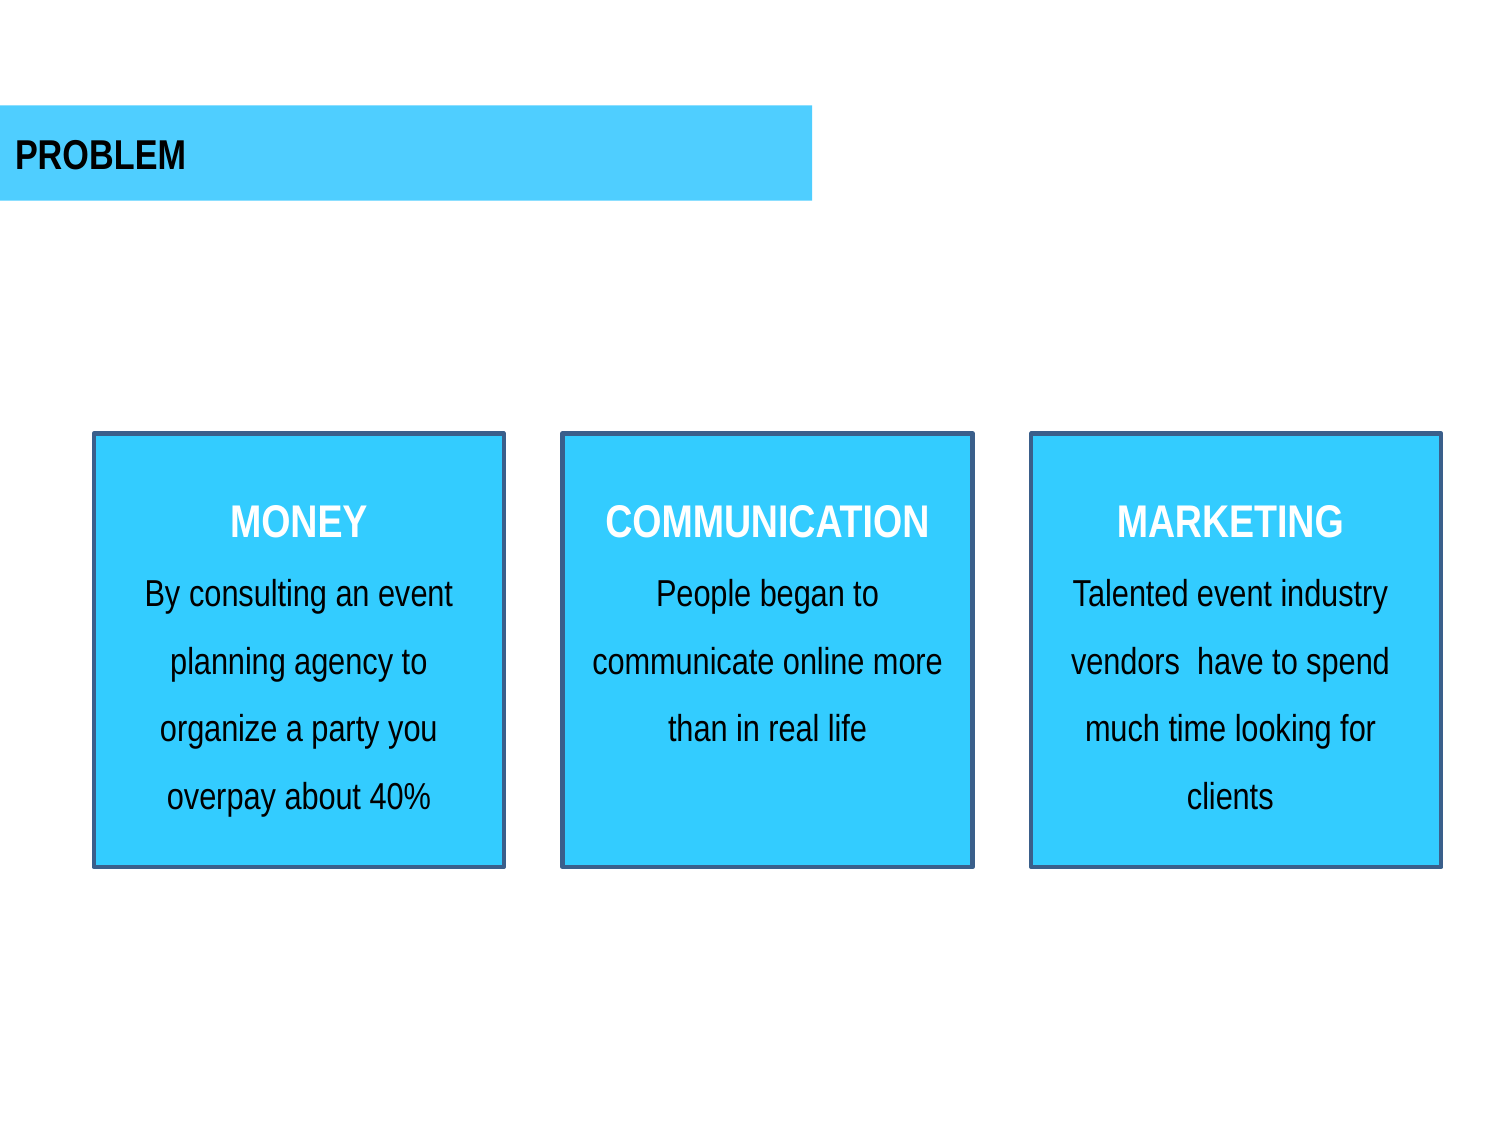

# PROBLEM

MONEY
By consulting an event planning agency to organize a party you overpay about 40%

MARKETING
Talented event industry vendors  have to spend much time looking for clients
COMMUNICATION
People began to communicate online more than in real life